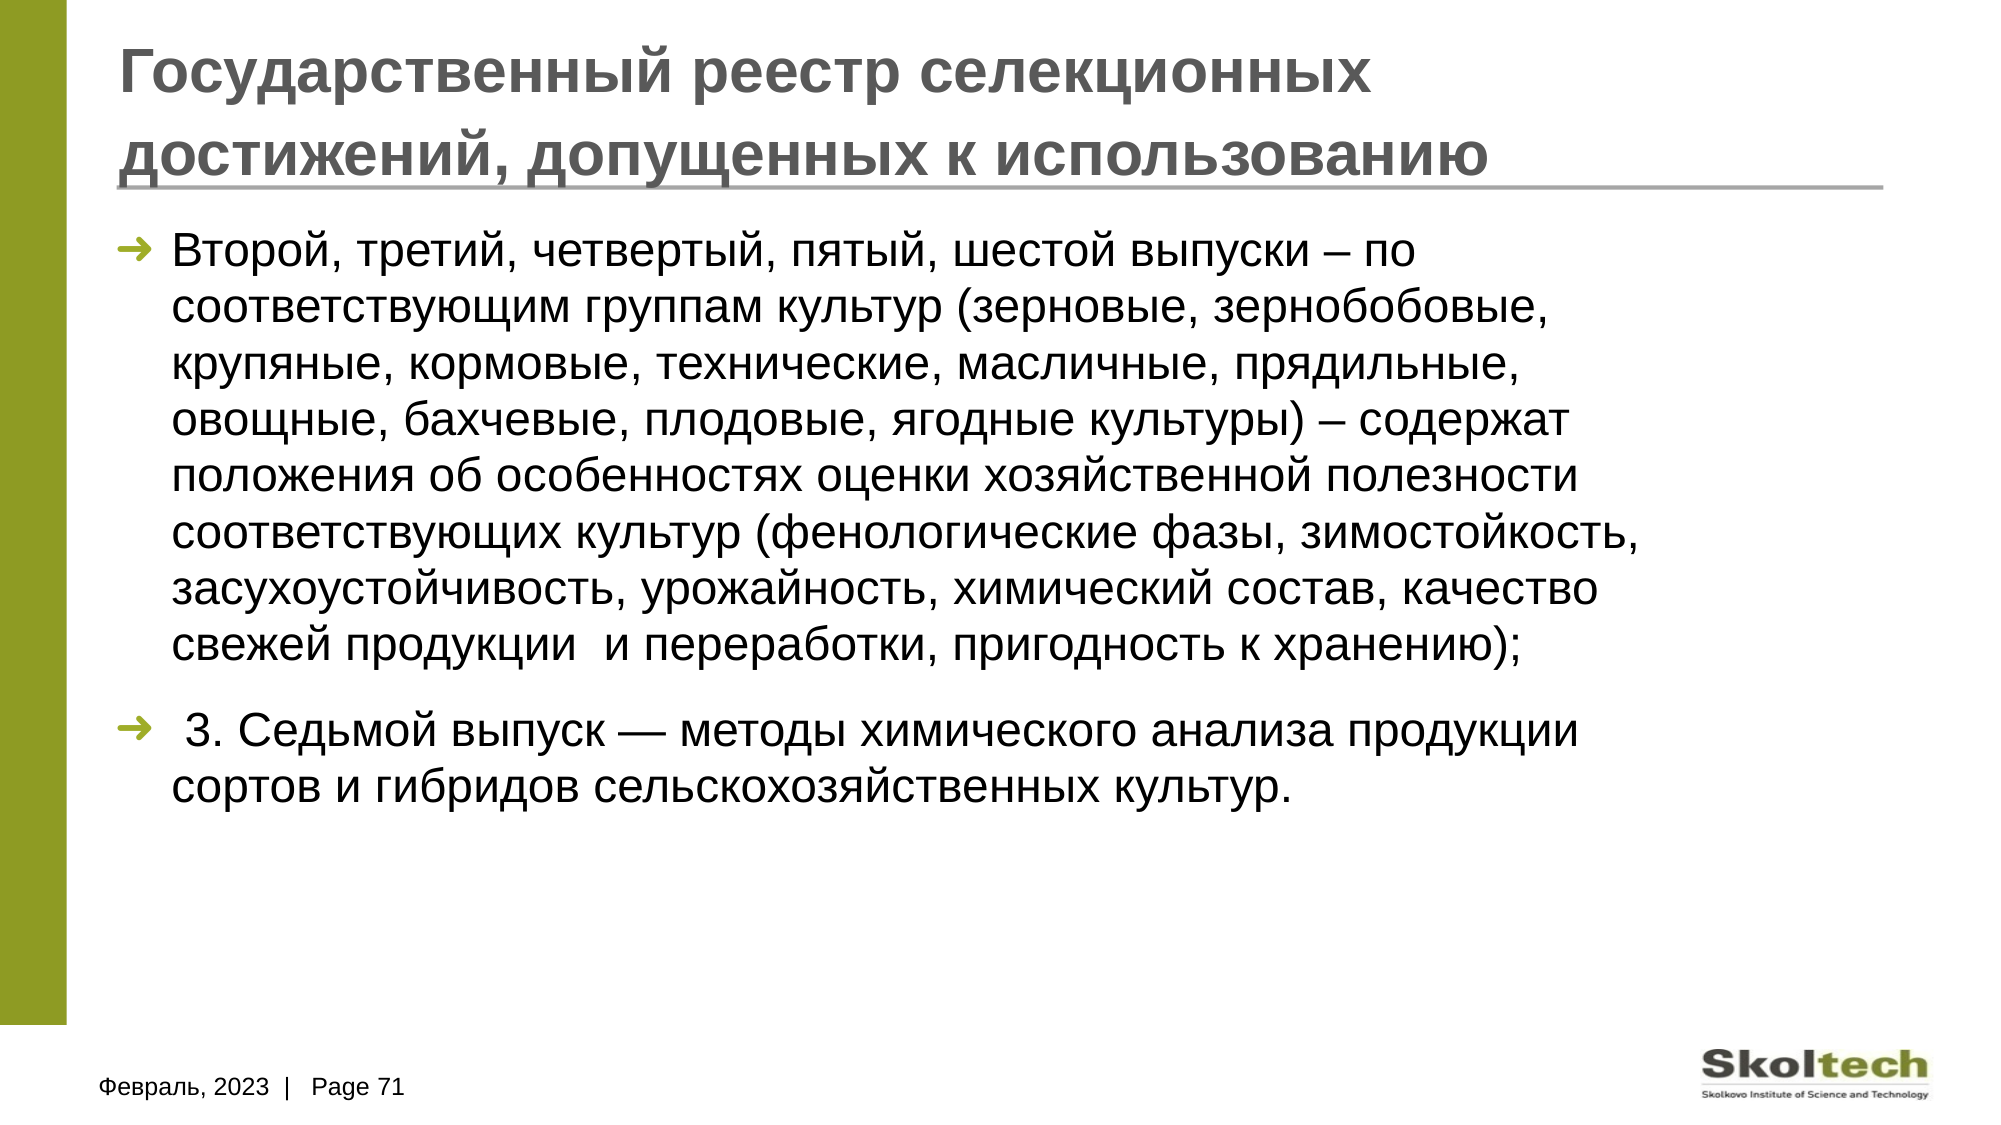

# Государственный реестр селекционных достижений, допущенных к использованию
Второй, третий, четвертый, пятый, шестой выпуски – по соответствующим группам культур (зерновые, зернобобовые, крупяные, кормовые, технические, масличные, прядильные, овощные, бахчевые, плодовые, ягодные культуры) – содержат положения об особенностях оценки хозяйственной полезности соответствующих культур (фенологические фазы, зимостойкость, засухоустойчивость, урожайность, химический состав, качество свежей продукции  и переработки, пригодность к хранению);
 3. Седьмой выпуск — методы химического анализа продукции сортов и гибридов сельскохозяйственных культур.

Февраль, 2023  |   Page 71